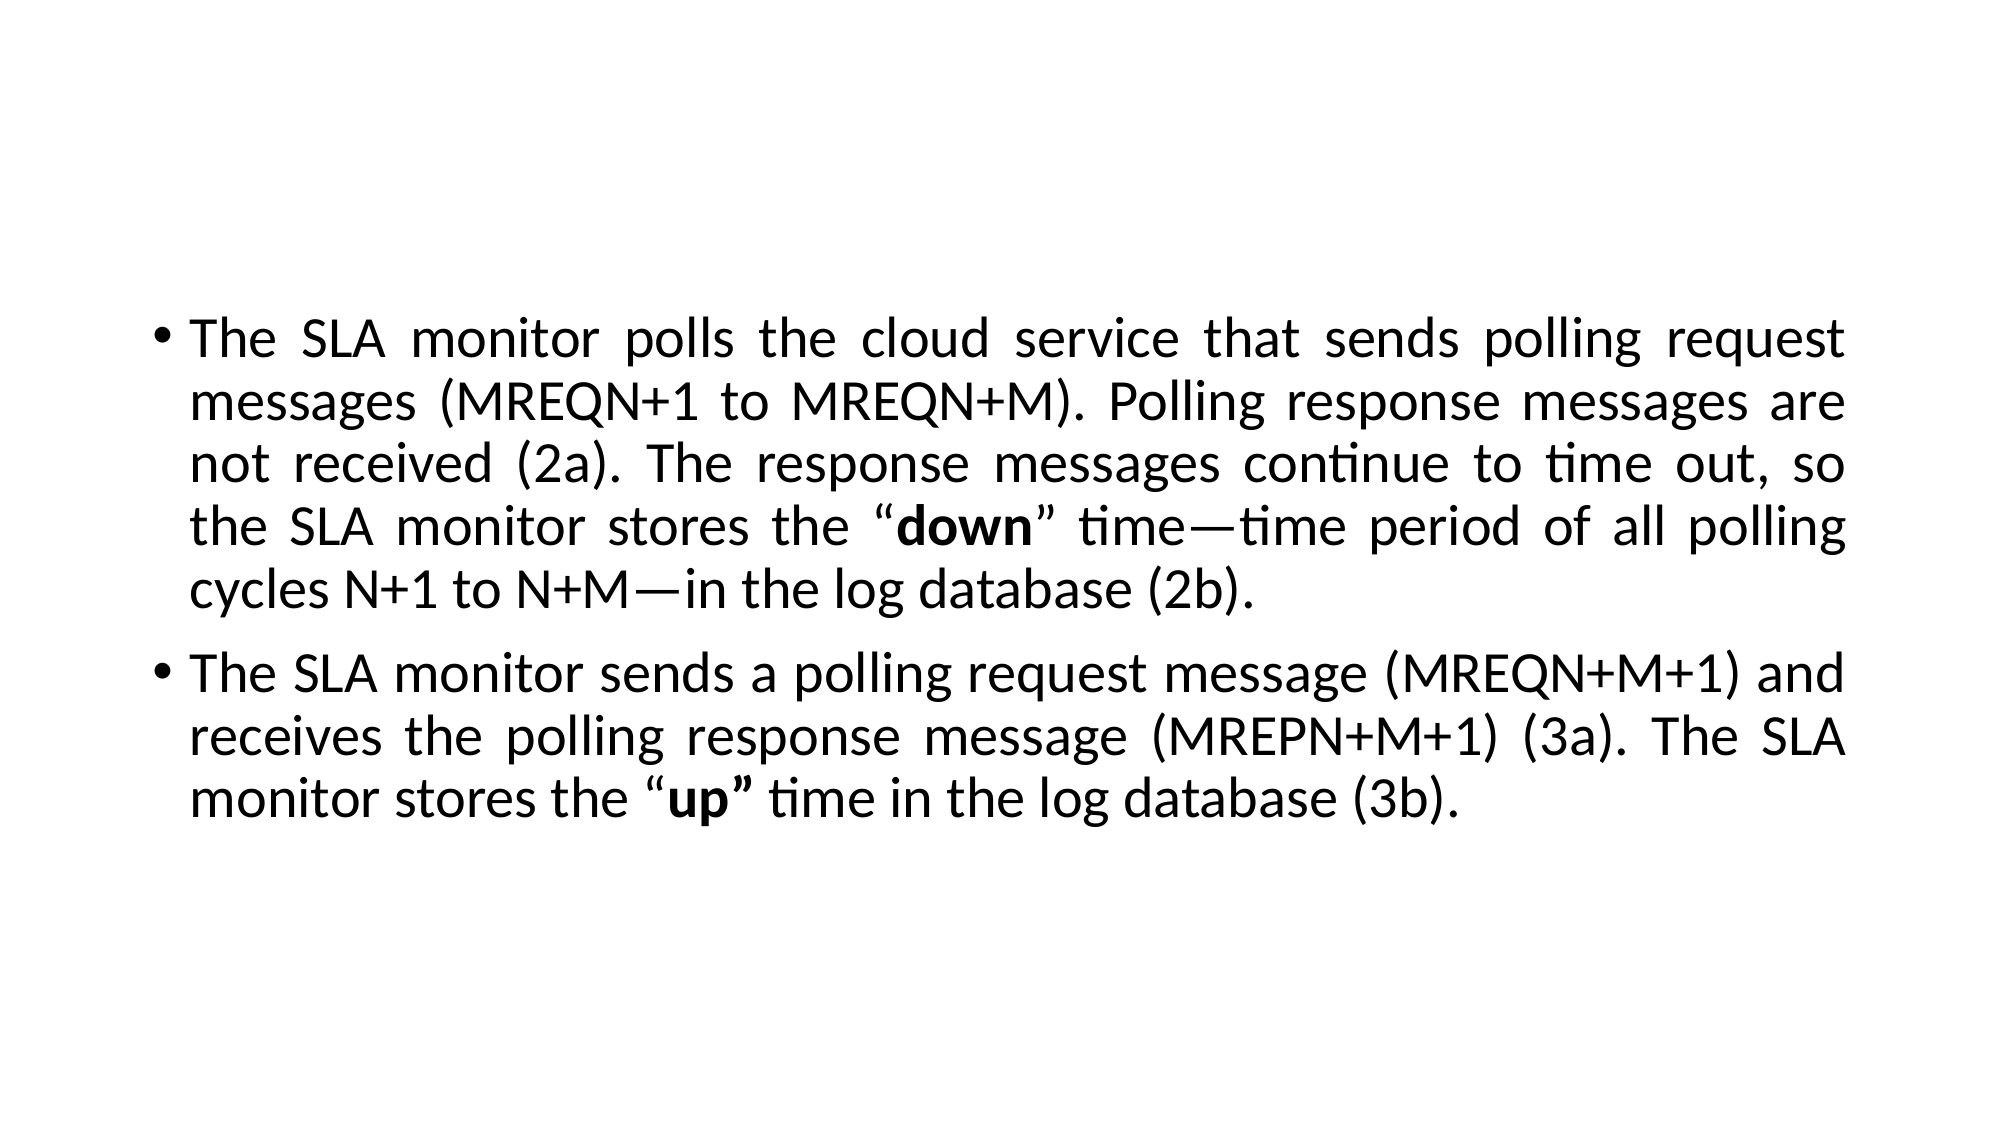

#
The SLA monitor polls the cloud service that sends polling request messages (MREQN+1 to MREQN+M). Polling response messages are not received (2a). The response messages continue to time out, so the SLA monitor stores the “down” time—time period of all polling cycles N+1 to N+M—in the log database (2b).
The SLA monitor sends a polling request message (MREQN+M+1) and receives the polling response message (MREPN+M+1) (3a). The SLA monitor stores the “up” time in the log database (3b).